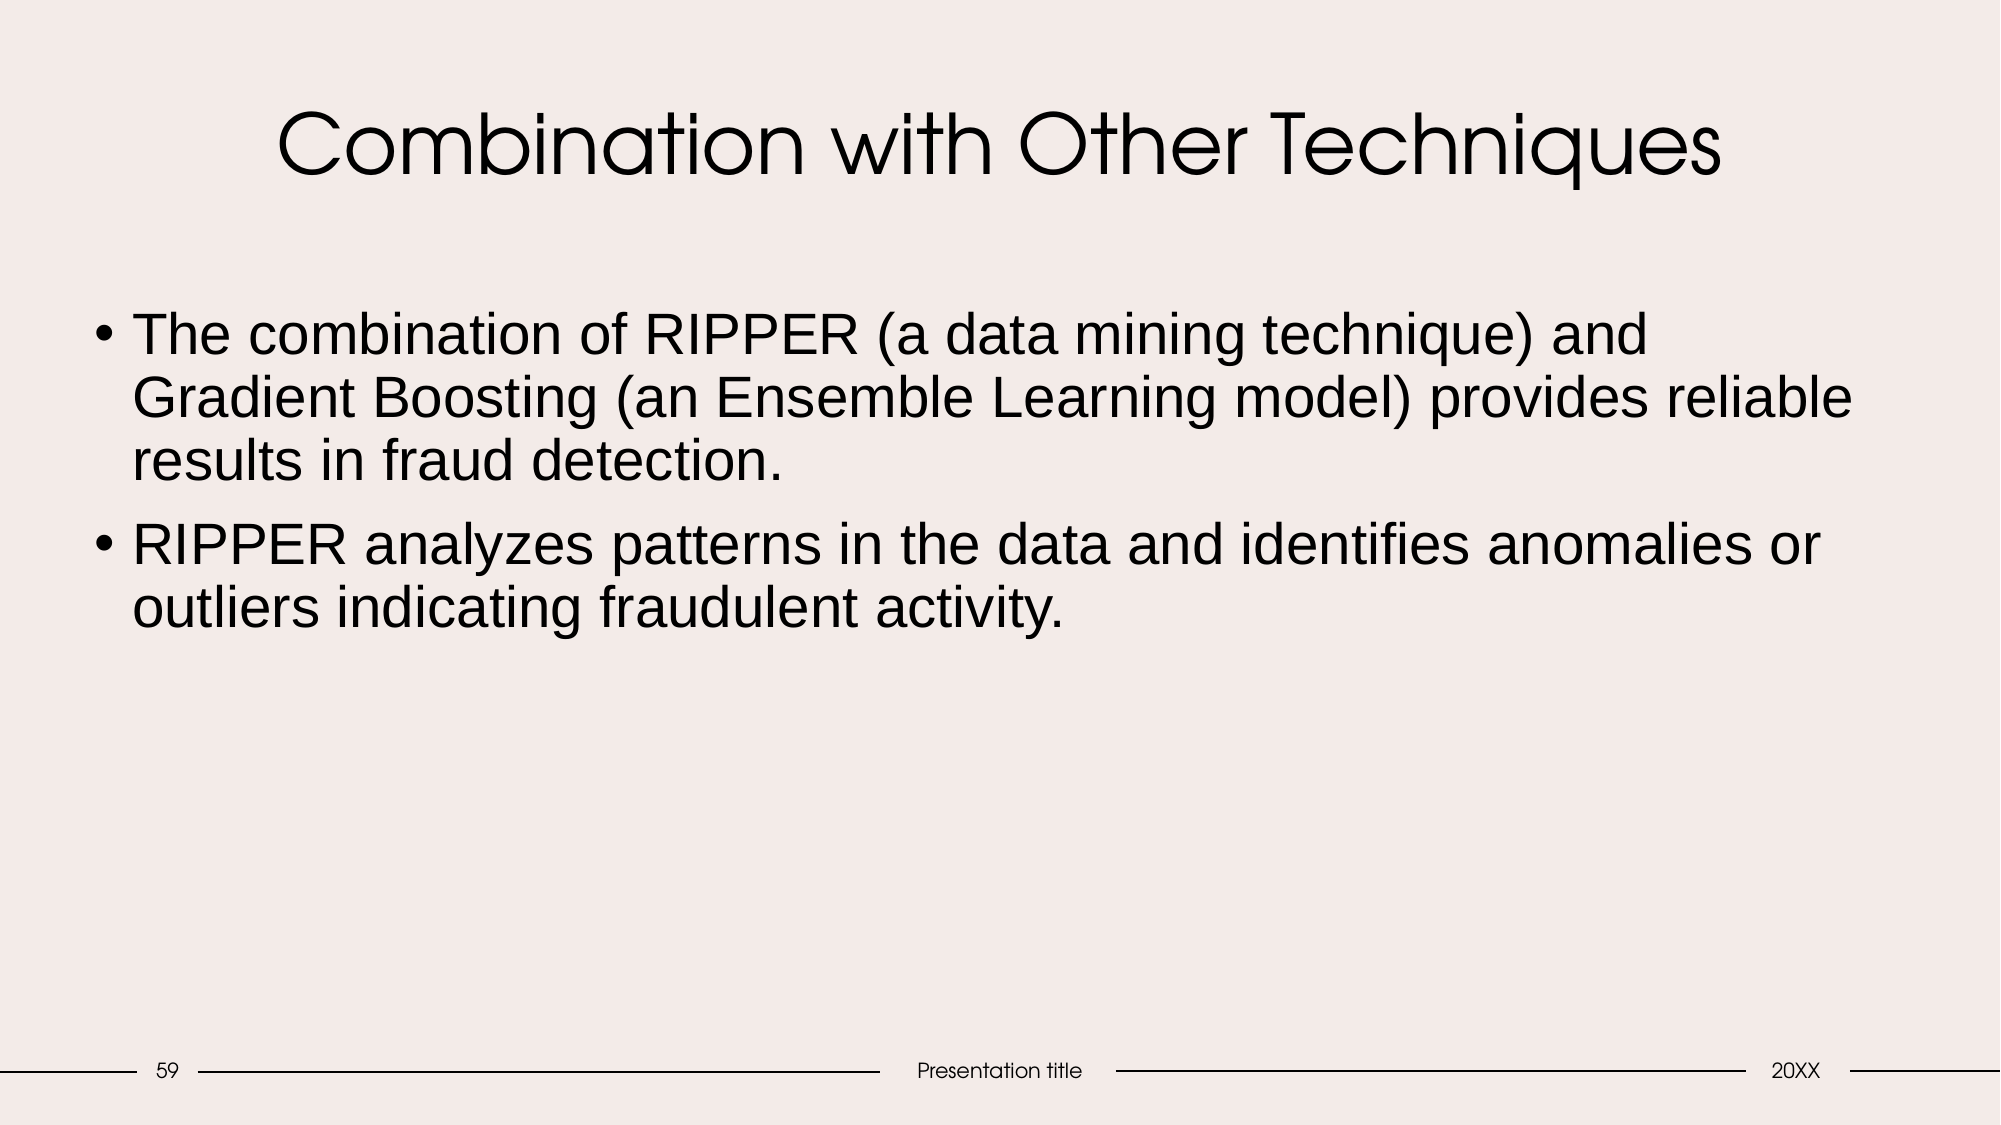

# Combination with Other Techniques
The combination of RIPPER (a data mining technique) and Gradient Boosting (an Ensemble Learning model) provides reliable results in fraud detection.
RIPPER analyzes patterns in the data and identifies anomalies or outliers indicating fraudulent activity.

59
Presentation title
20XX